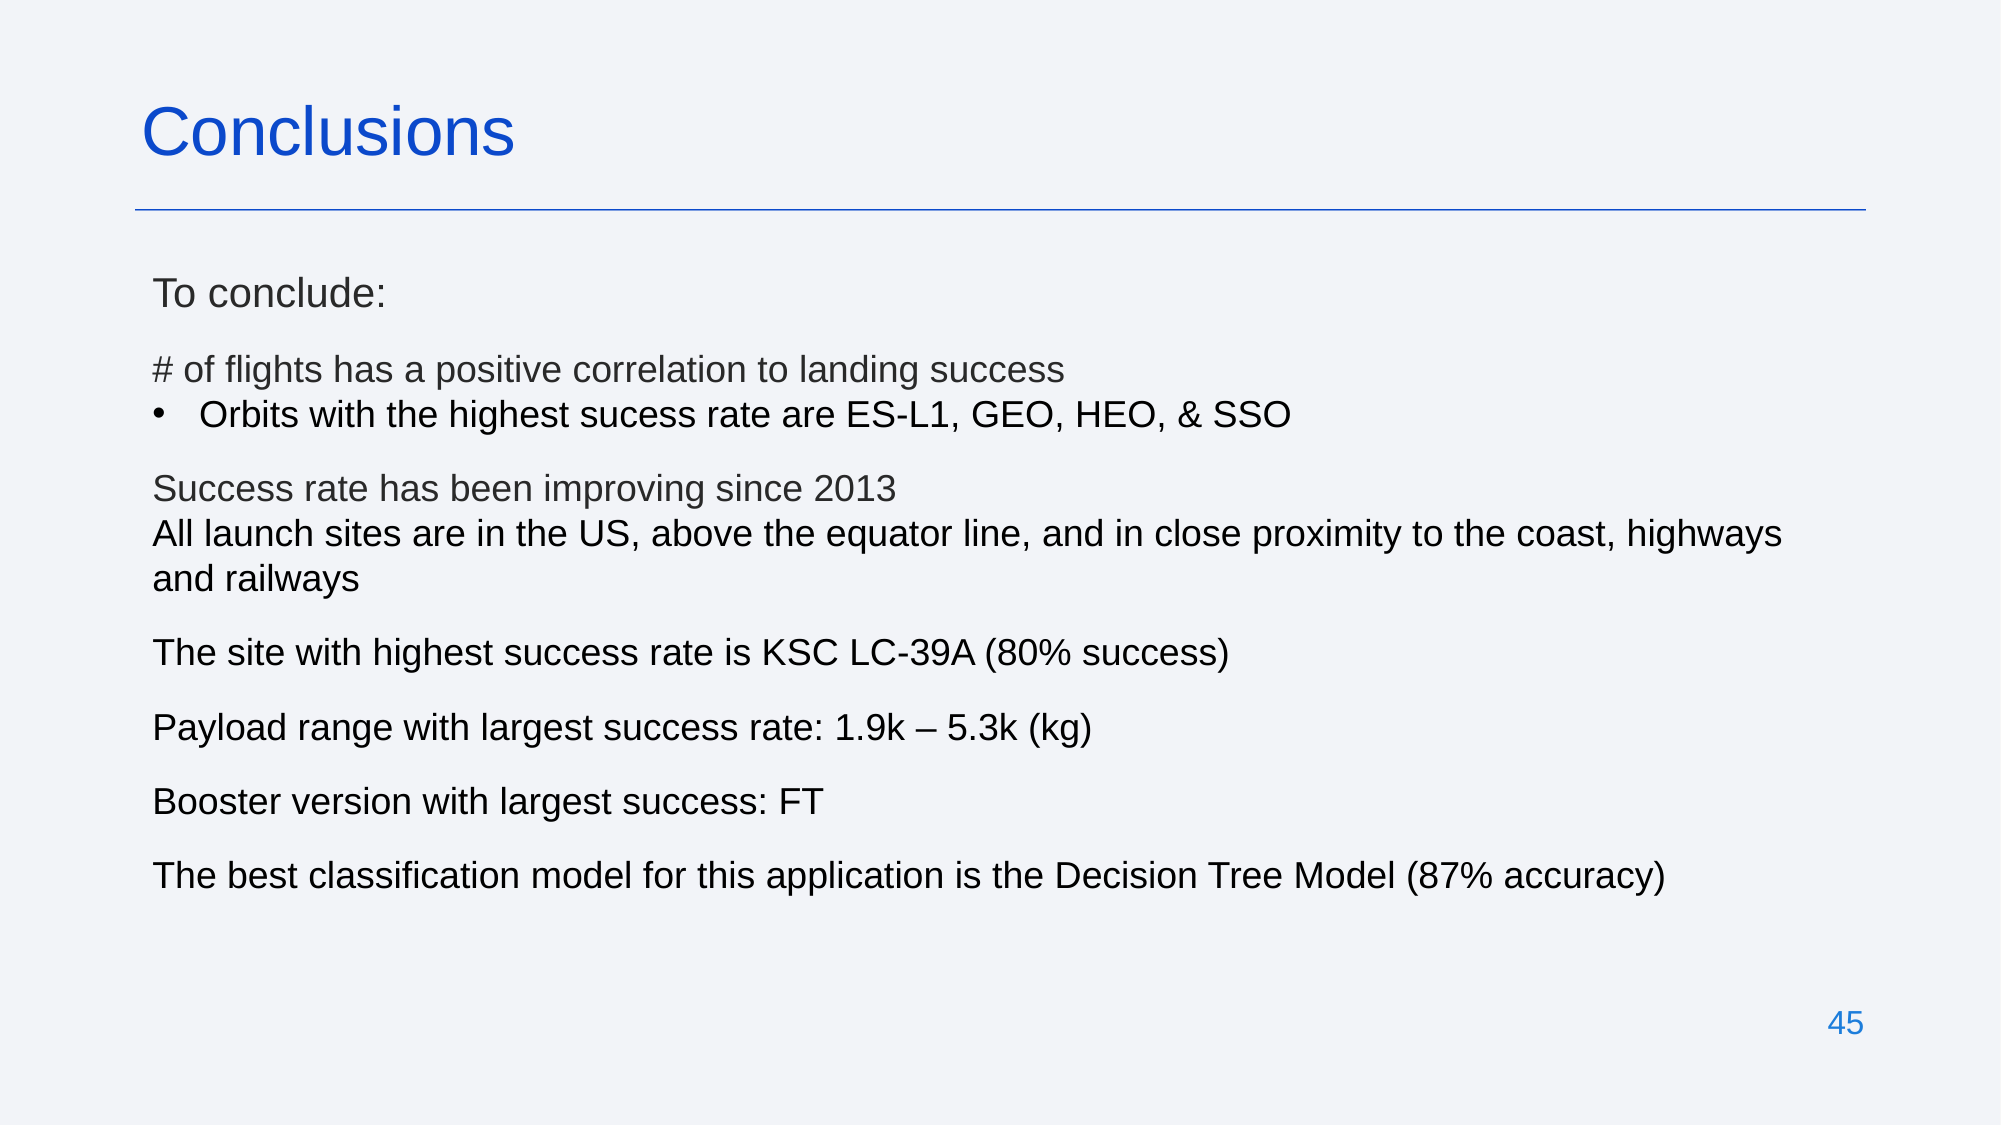

Conclusions
To conclude:
# of flights has a positive correlation to landing success
Orbits with the highest sucess rate are ES-L1, GEO, HEO, & SSO
Success rate has been improving since 2013
All launch sites are in the US, above the equator line, and in close proximity to the coast, highways and railways
The site with highest success rate is KSC LC-39A (80% success)
Payload range with largest success rate: 1.9k – 5.3k (kg)
Booster version with largest success: FT
The best classification model for this application is the Decision Tree Model (87% accuracy)

45